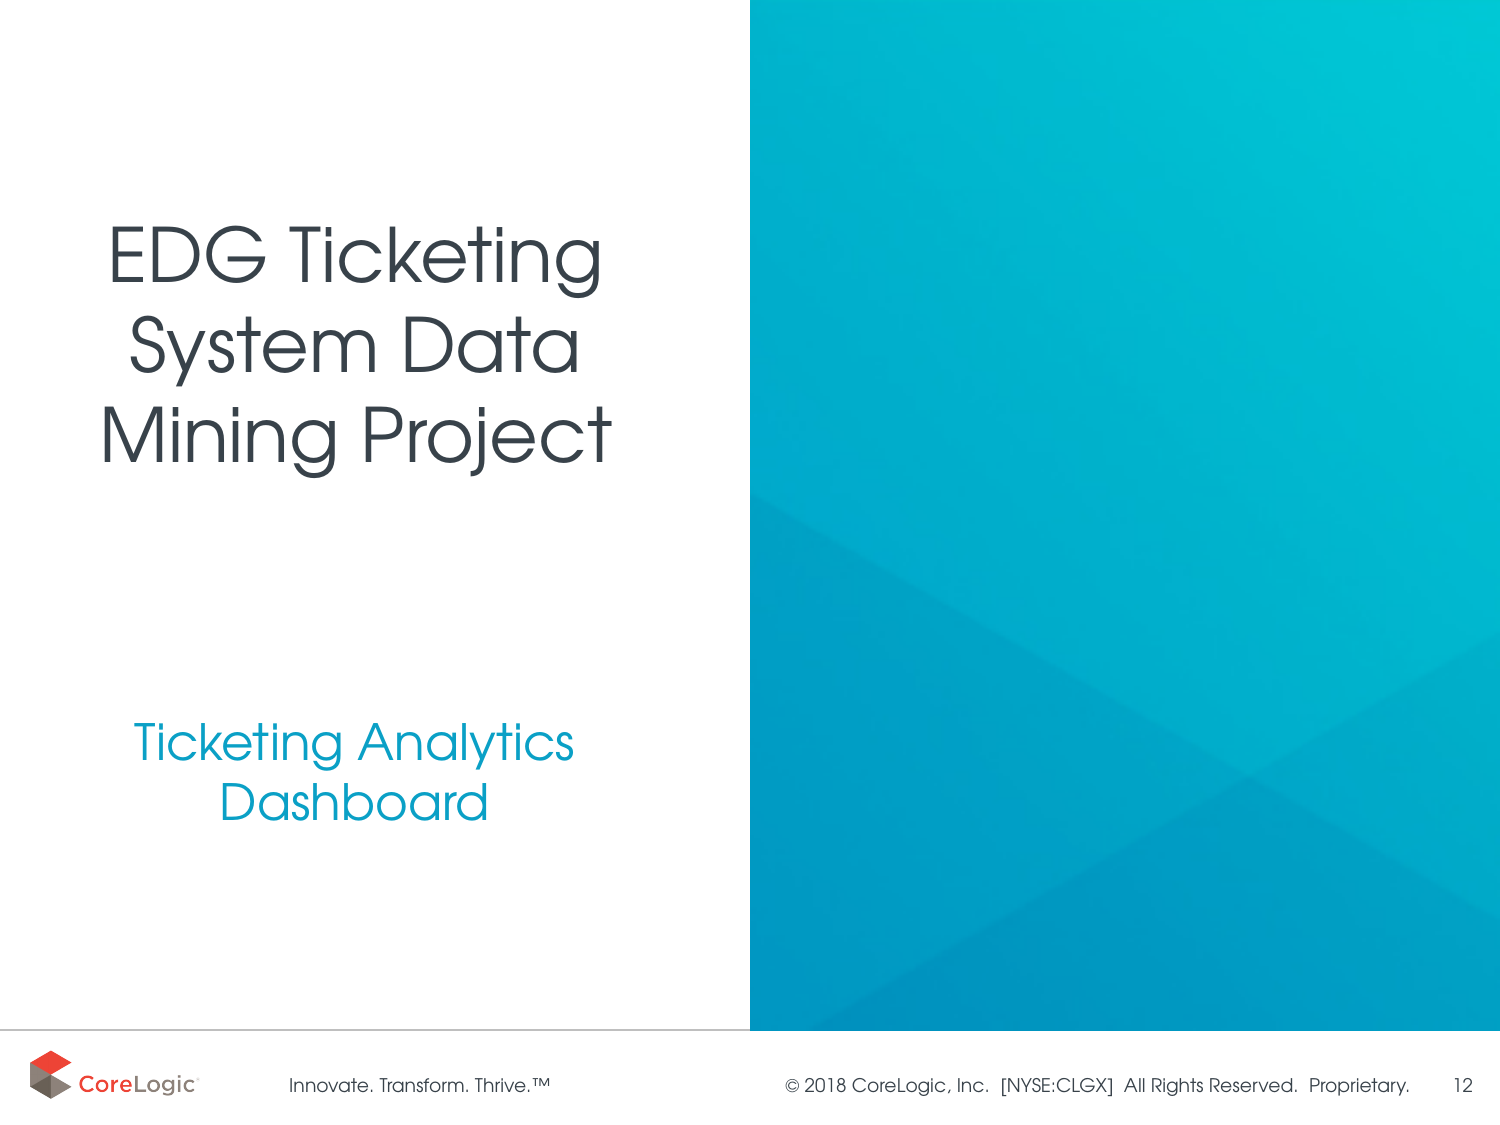

# EDG Ticketing System Data Mining Project
Ticketing Analytics Dashboard
12